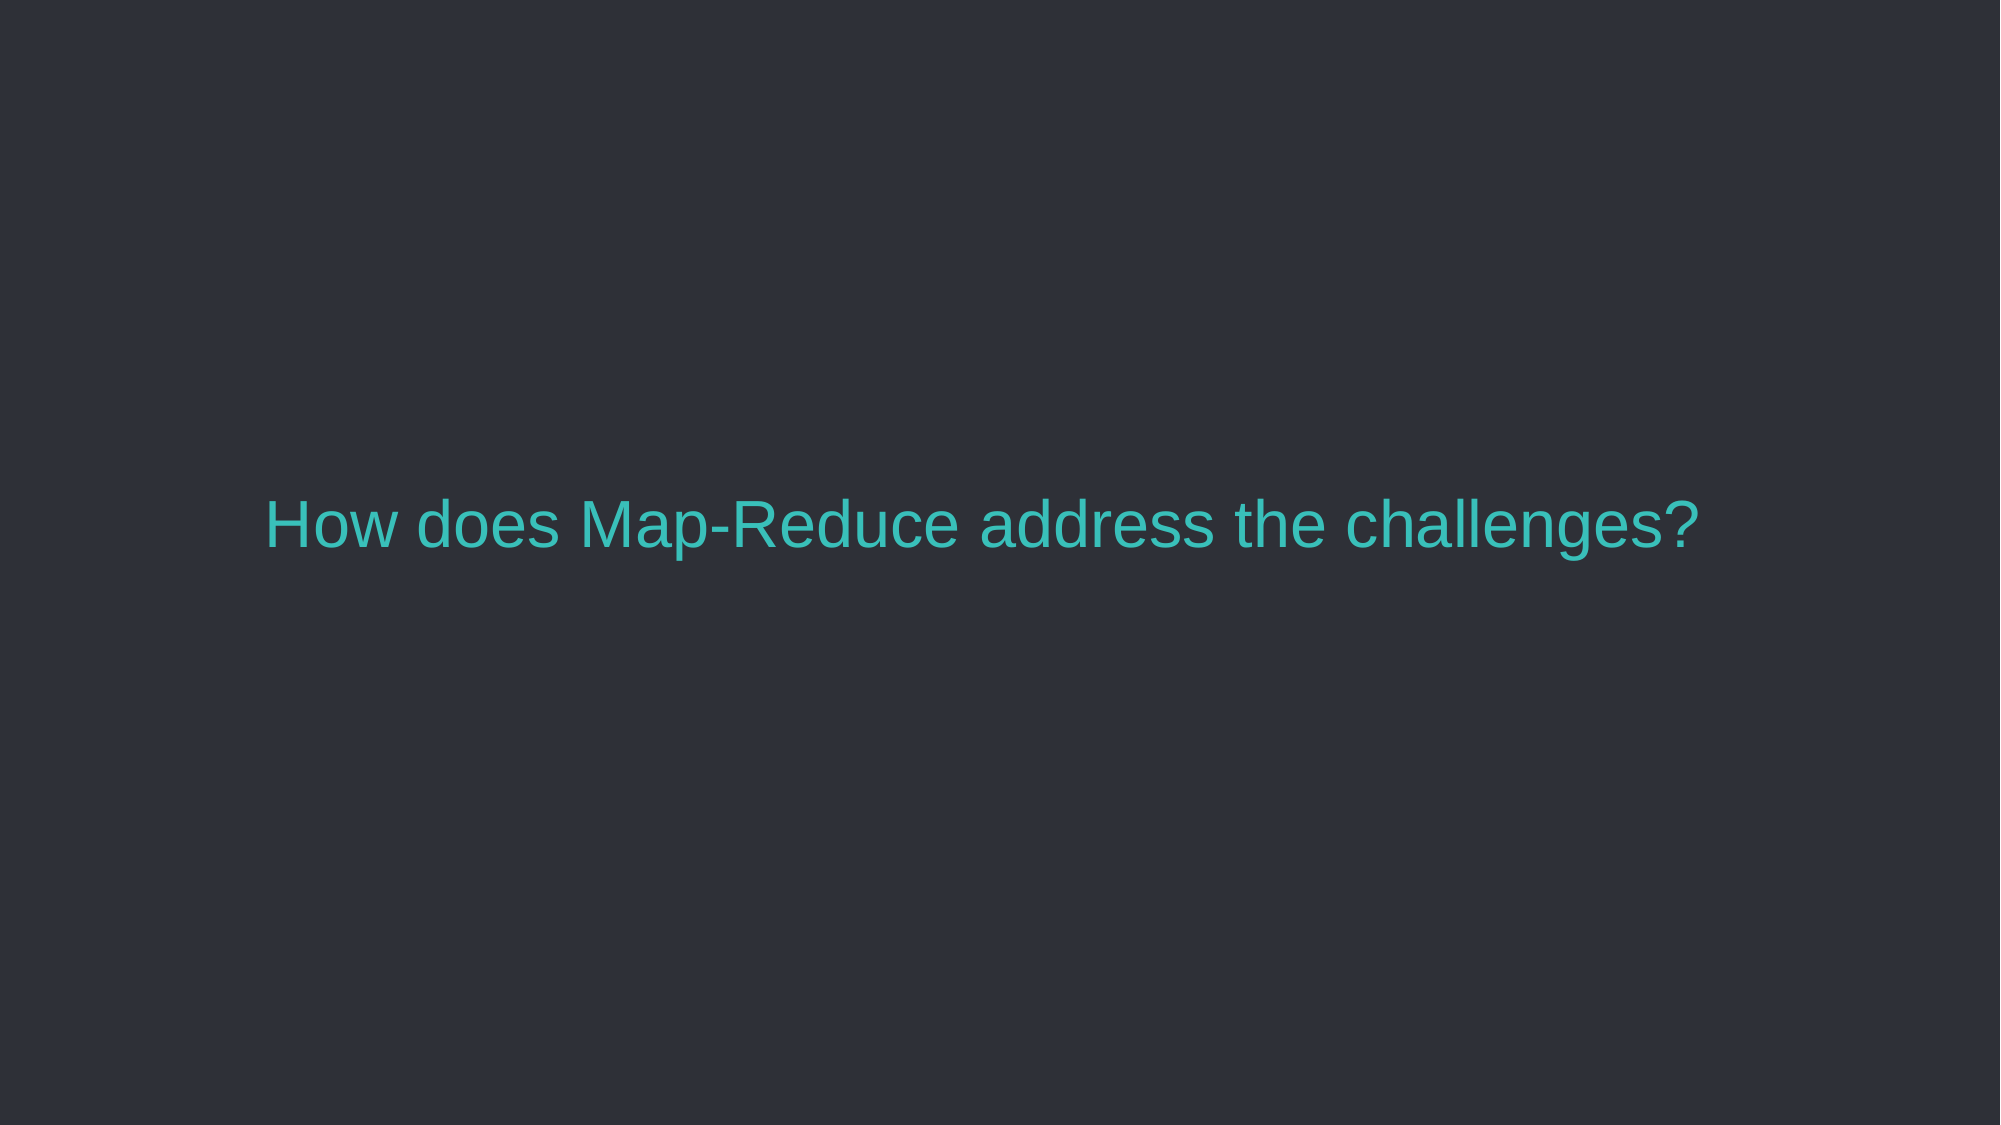

# How does Map-Reduce address the challenges?